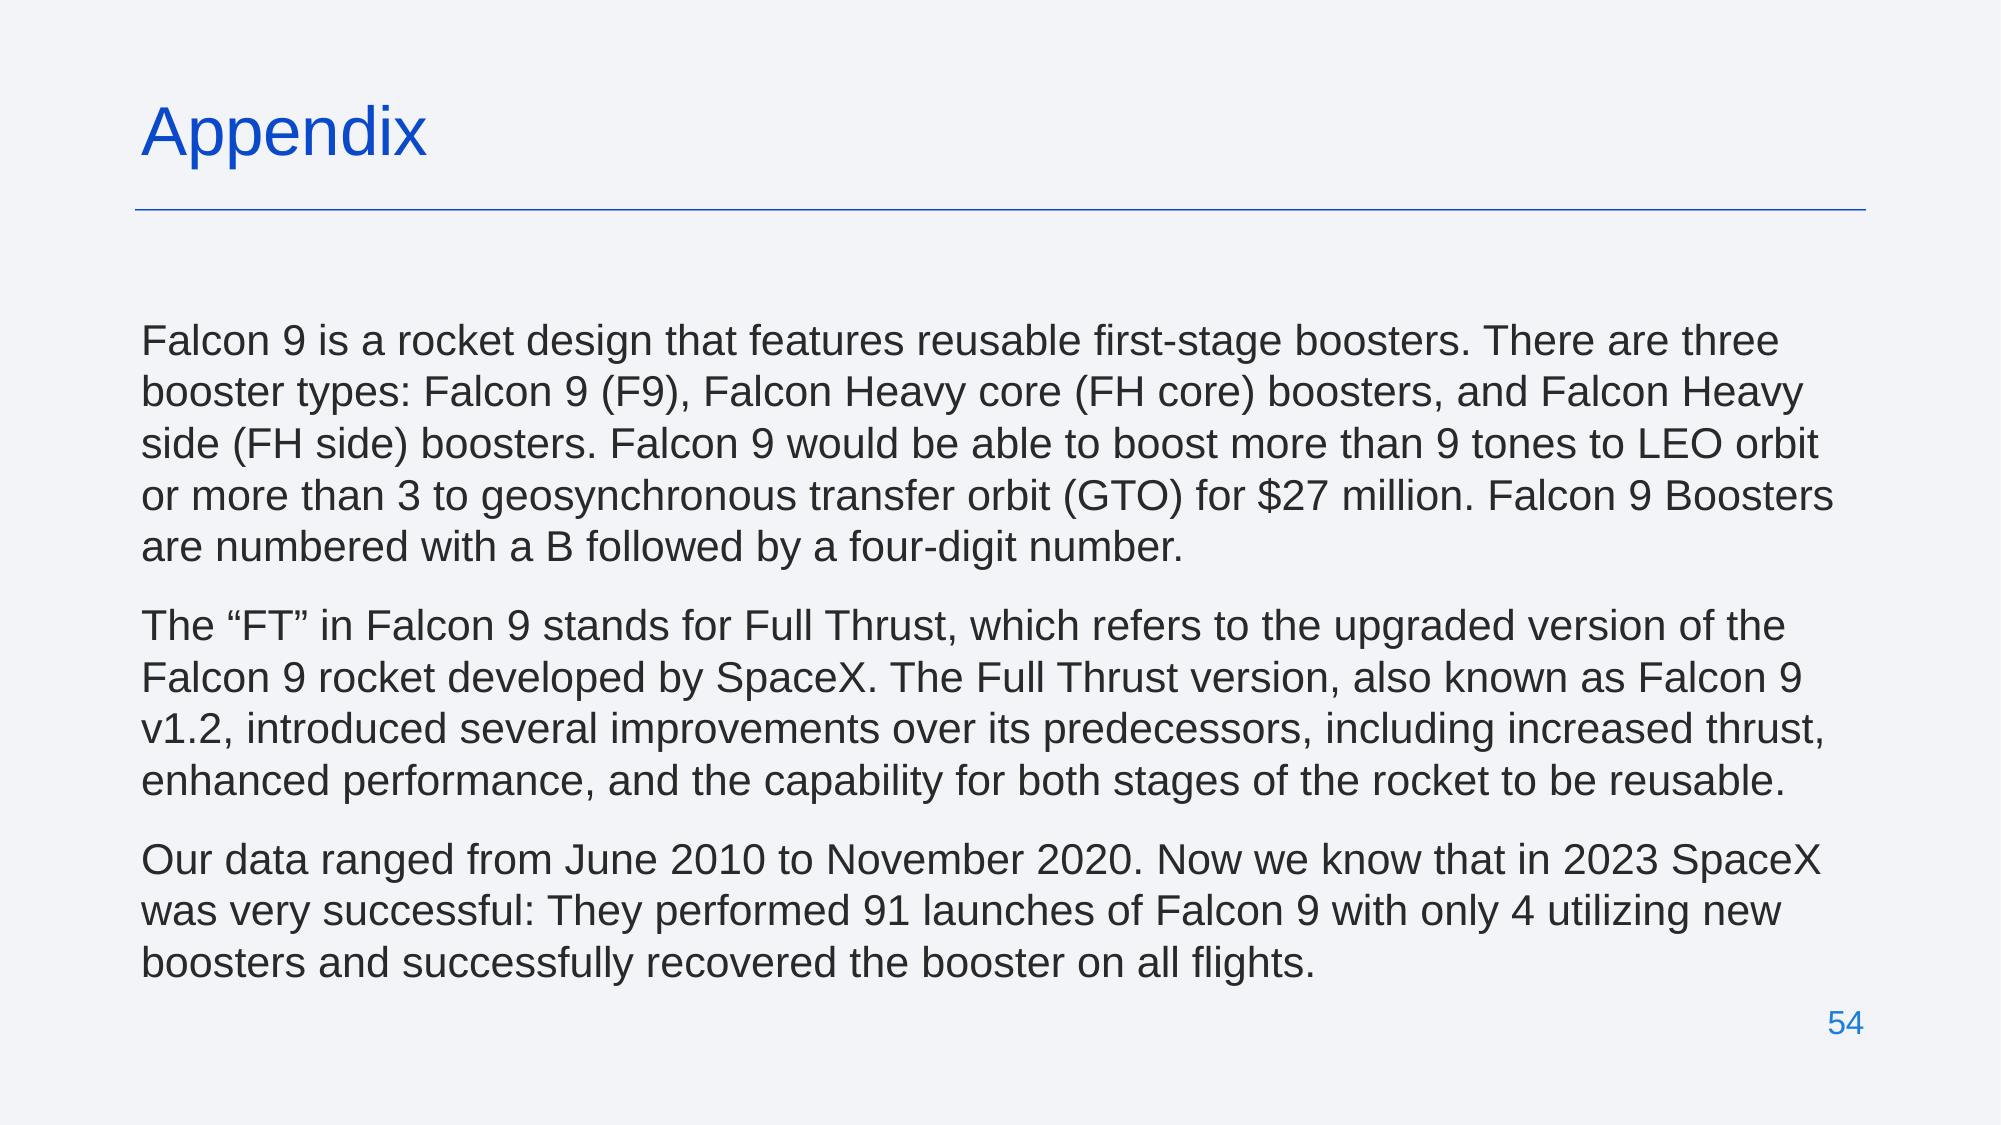

Appendix
Falcon 9 is a rocket design that features reusable first-stage boosters. There are three booster types: Falcon 9 (F9), Falcon Heavy core (FH core) boosters, and Falcon Heavy side (FH side) boosters. Falcon 9 would be able to boost more than 9 tones to LEO orbit or more than 3 to geosynchronous transfer orbit (GTO) for $27 million. Falcon 9 Boosters are numbered with a B followed by a four-digit number.
The “FT” in Falcon 9 stands for Full Thrust, which refers to the upgraded version of the Falcon 9 rocket developed by SpaceX. The Full Thrust version, also known as Falcon 9 v1.2, introduced several improvements over its predecessors, including increased thrust, enhanced performance, and the capability for both stages of the rocket to be reusable.
Our data ranged from June 2010 to November 2020. Now we know that in 2023 SpaceX was very successful: They performed 91 launches of Falcon 9 with only 4 utilizing new boosters and successfully recovered the booster on all flights.

54